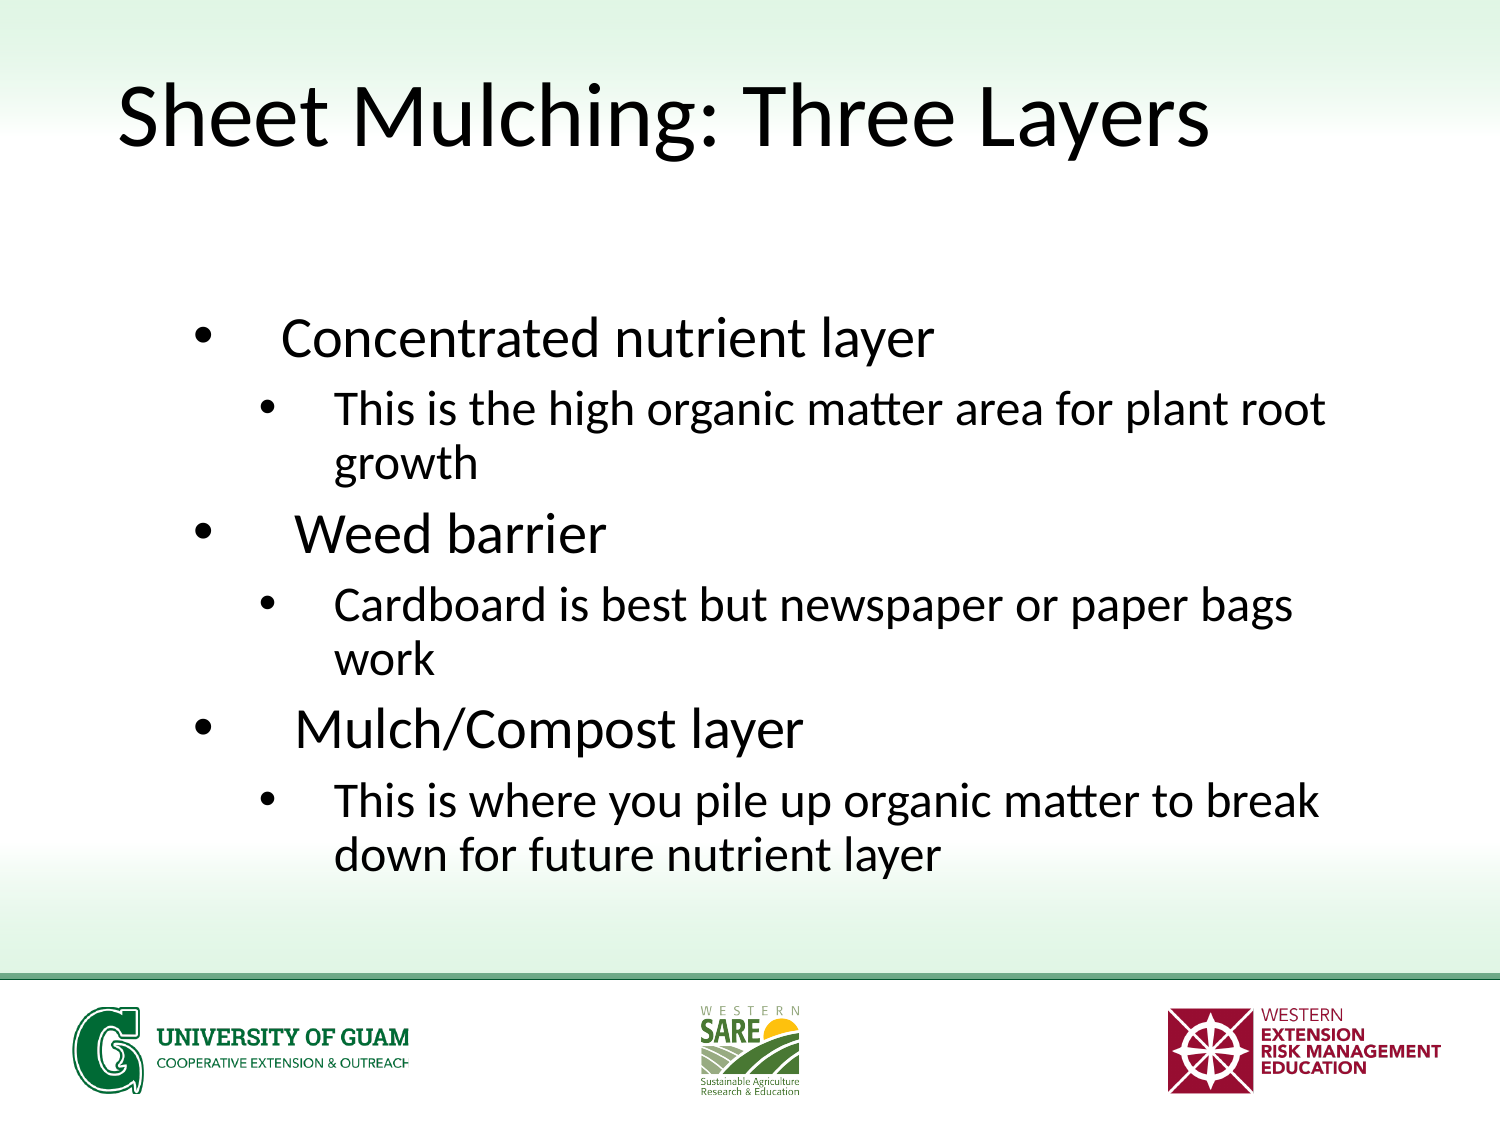

# Sheet Mulching: Three Layers
 Concentrated nutrient layer
This is the high organic matter area for plant root growth
  Weed barrier
Cardboard is best but newspaper or paper bags work
  Mulch/Compost layer
This is where you pile up organic matter to break down for future nutrient layer